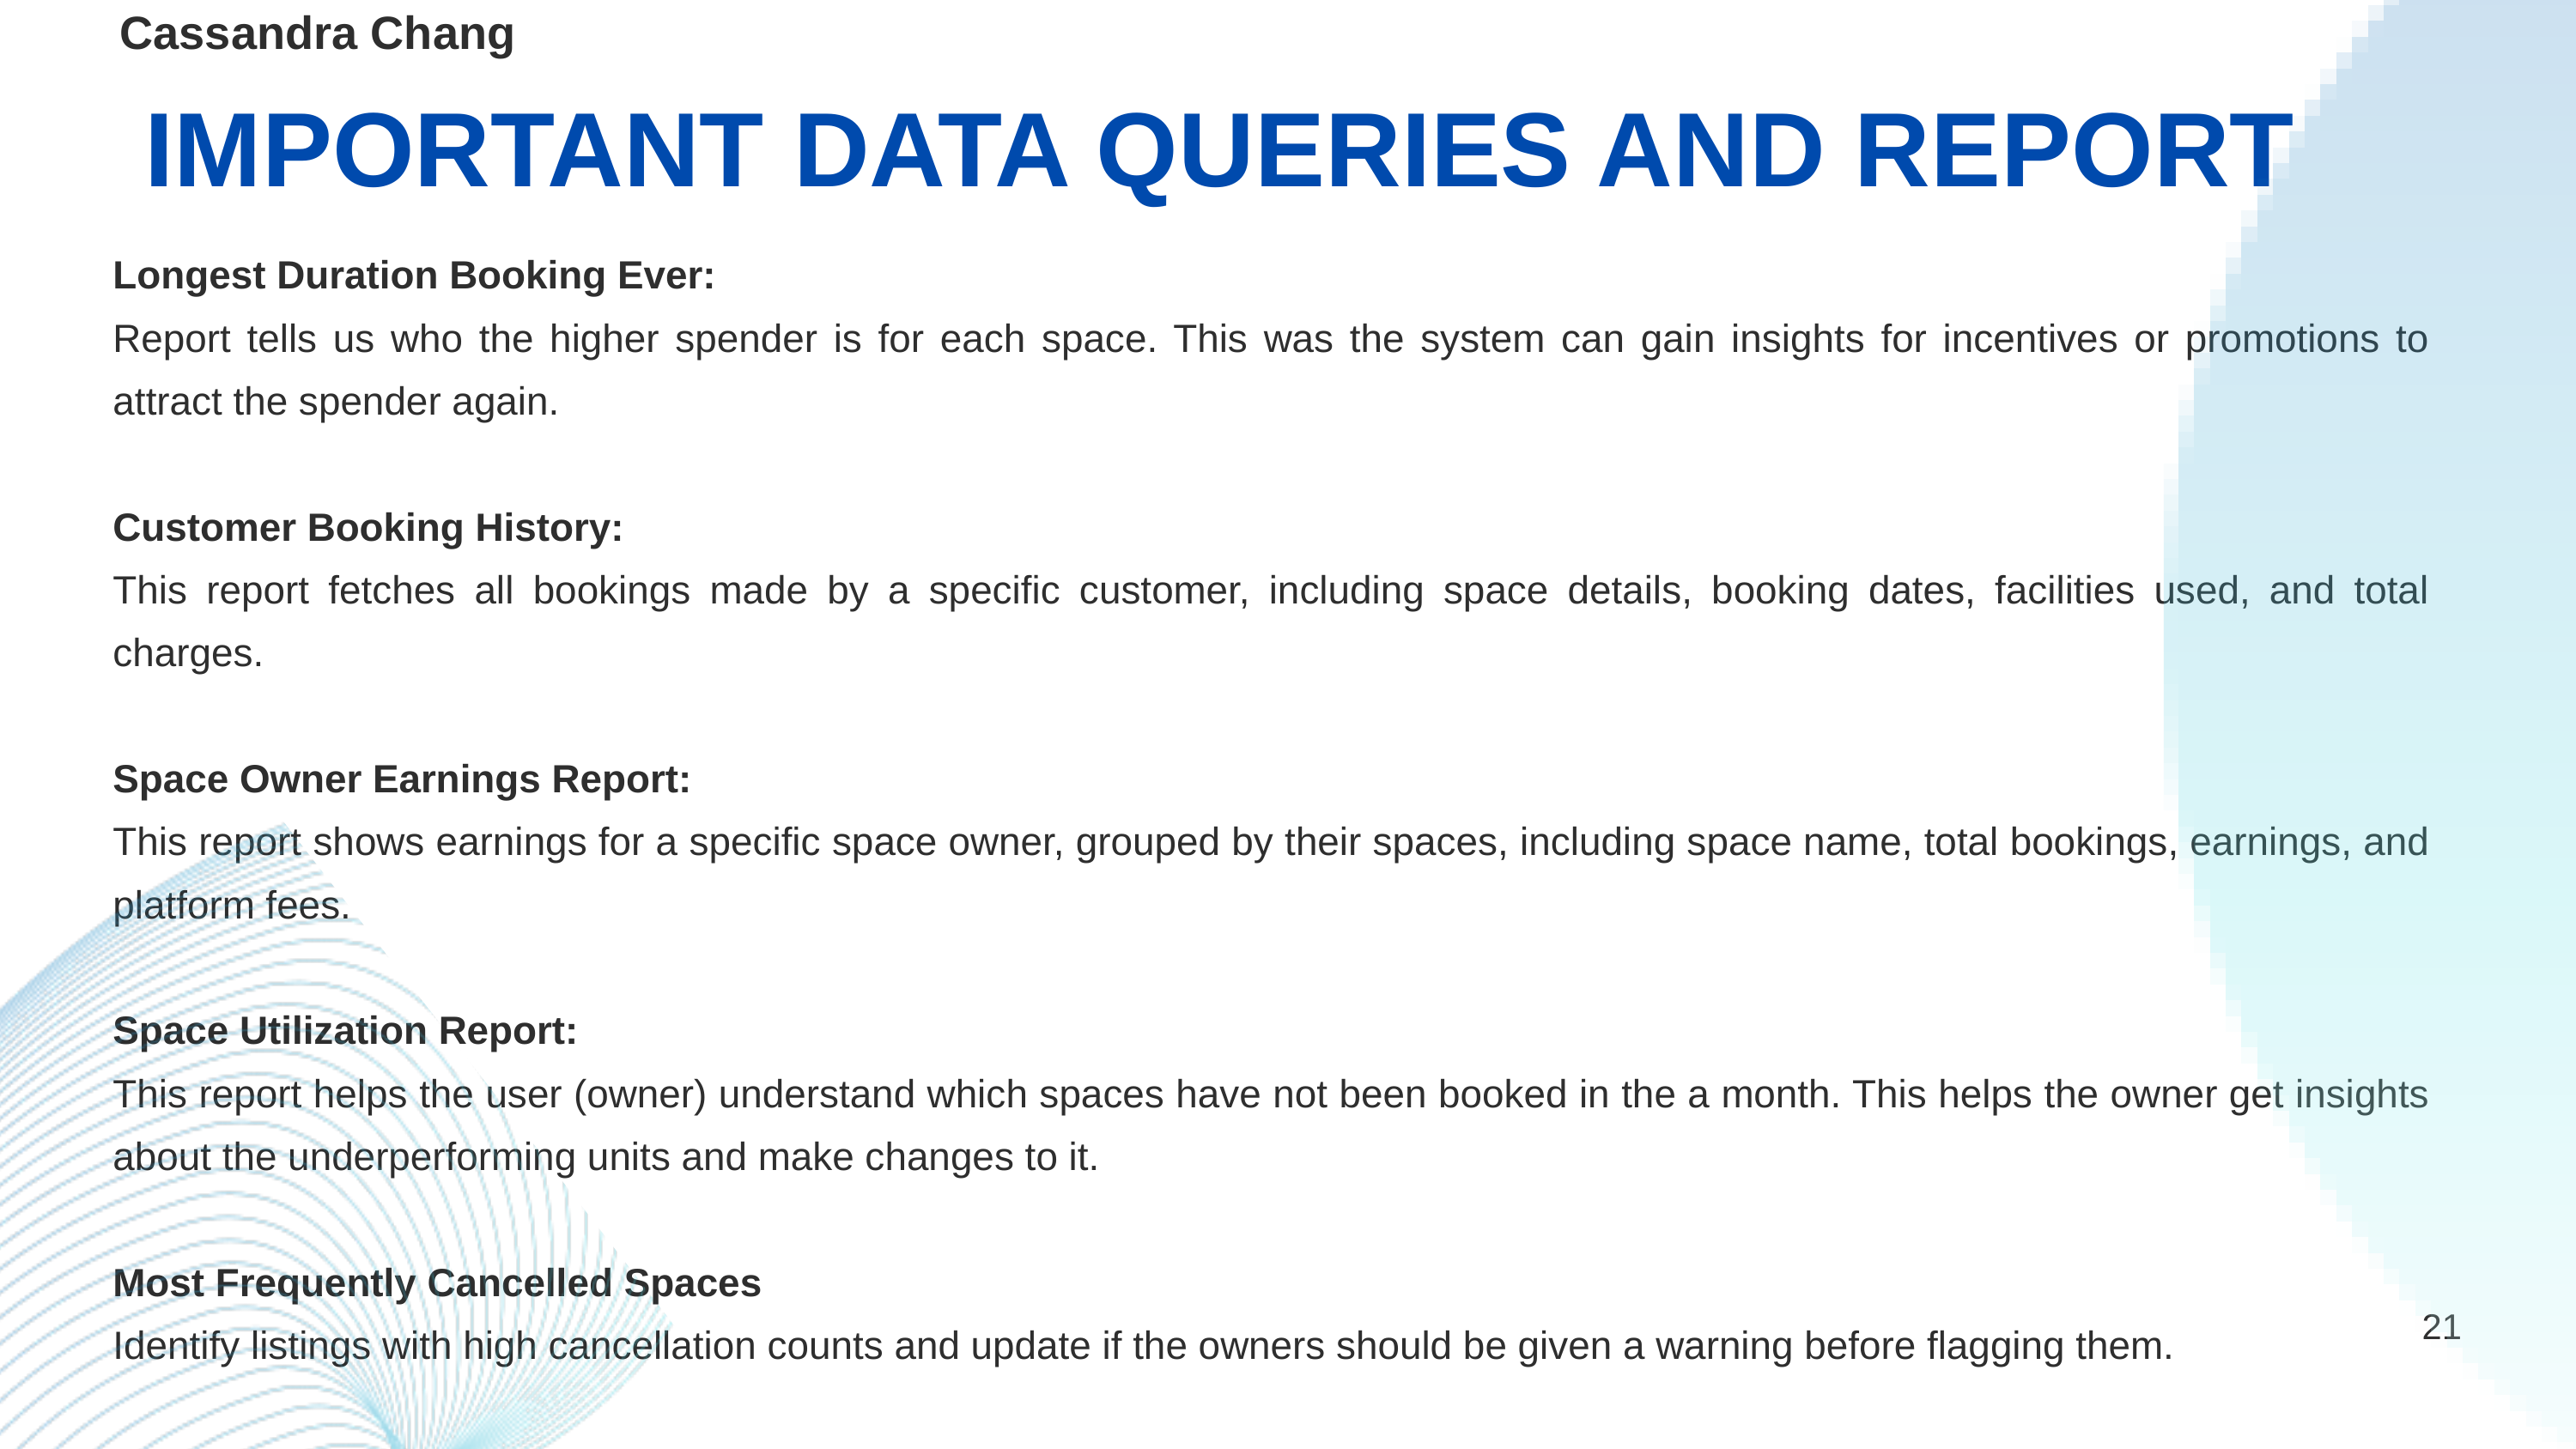

Cassandra Chang
IMPORTANT DATA QUERIES AND REPORT
Longest Duration Booking Ever:
Report tells us who the higher spender is for each space. This was the system can gain insights for incentives or promotions to attract the spender again.

Customer Booking History:
This report fetches all bookings made by a specific customer, including space details, booking dates, facilities used, and total charges.

Space Owner Earnings Report:
This report shows earnings for a specific space owner, grouped by their spaces, including space name, total bookings, earnings, and platform fees.

Space Utilization Report:
This report helps the user (owner) understand which spaces have not been booked in the a month. This helps the owner get insights about the underperforming units and make changes to it.

Most Frequently Cancelled Spaces
Identify listings with high cancellation counts and update if the owners should be given a warning before flagging them.

21